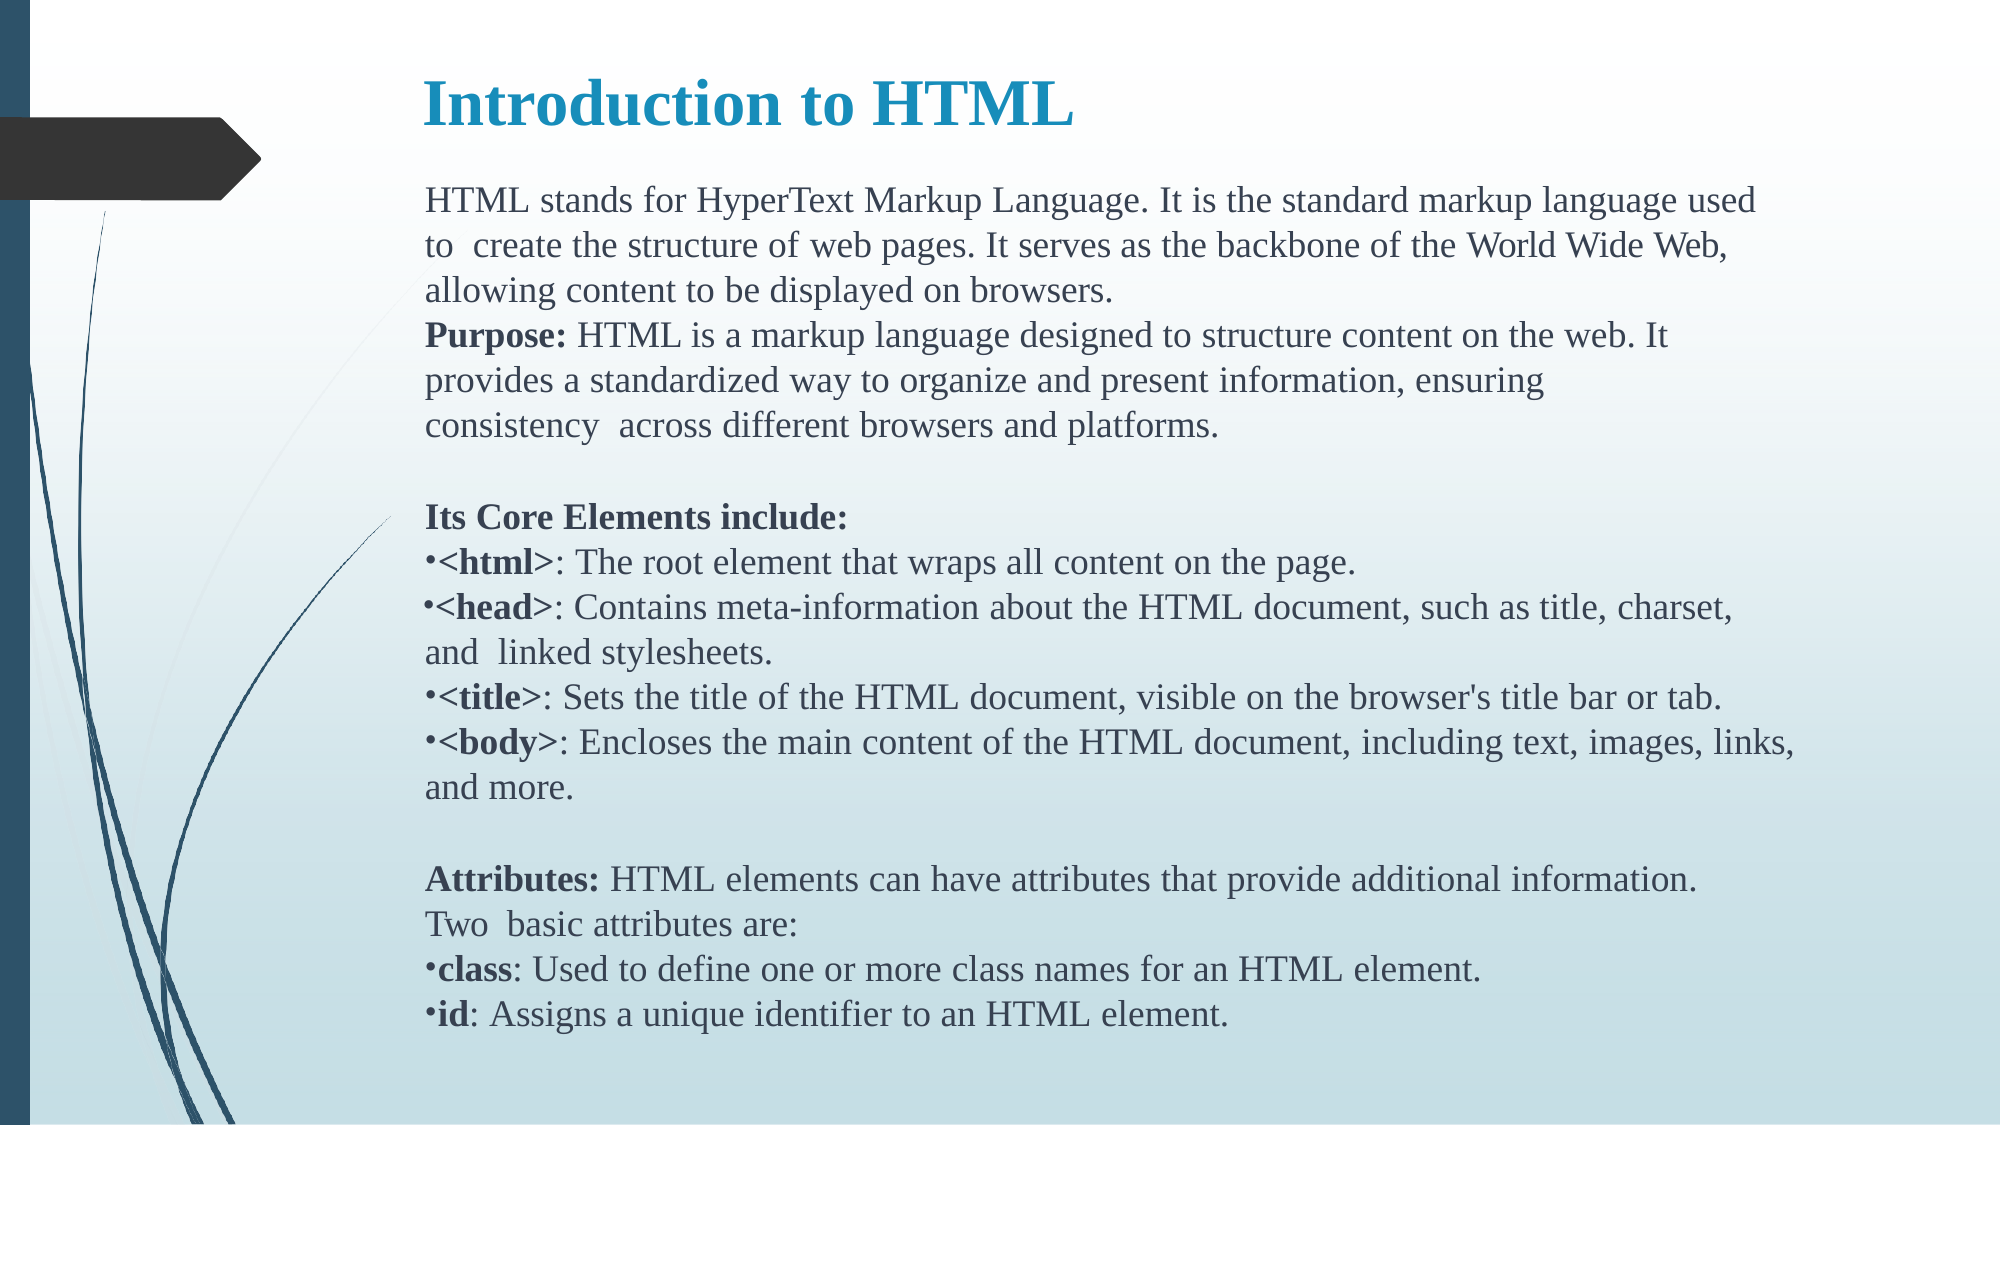

# Introduction to HTML
HTML stands for HyperText Markup Language. It is the standard markup language used to  create the structure of web pages. It serves as the backbone of the World Wide Web,  allowing content to be displayed on browsers.
Purpose: HTML is a markup language designed to structure content on the web. It  provides a standardized way to organize and present information, ensuring consistency  across different browsers and platforms.

Its Core Elements include:
<html>: The root element that wraps all content on the page.
<head>: Contains meta-information about the HTML document, such as title, charset, and  linked stylesheets.
<title>: Sets the title of the HTML document, visible on the browser's title bar or tab.
<body>: Encloses the main content of the HTML document, including text, images, links,
and more.

Attributes: HTML elements can have attributes that provide additional information. Two  basic attributes are:
class: Used to define one or more class names for an HTML element.
id: Assigns a unique identifier to an HTML element.